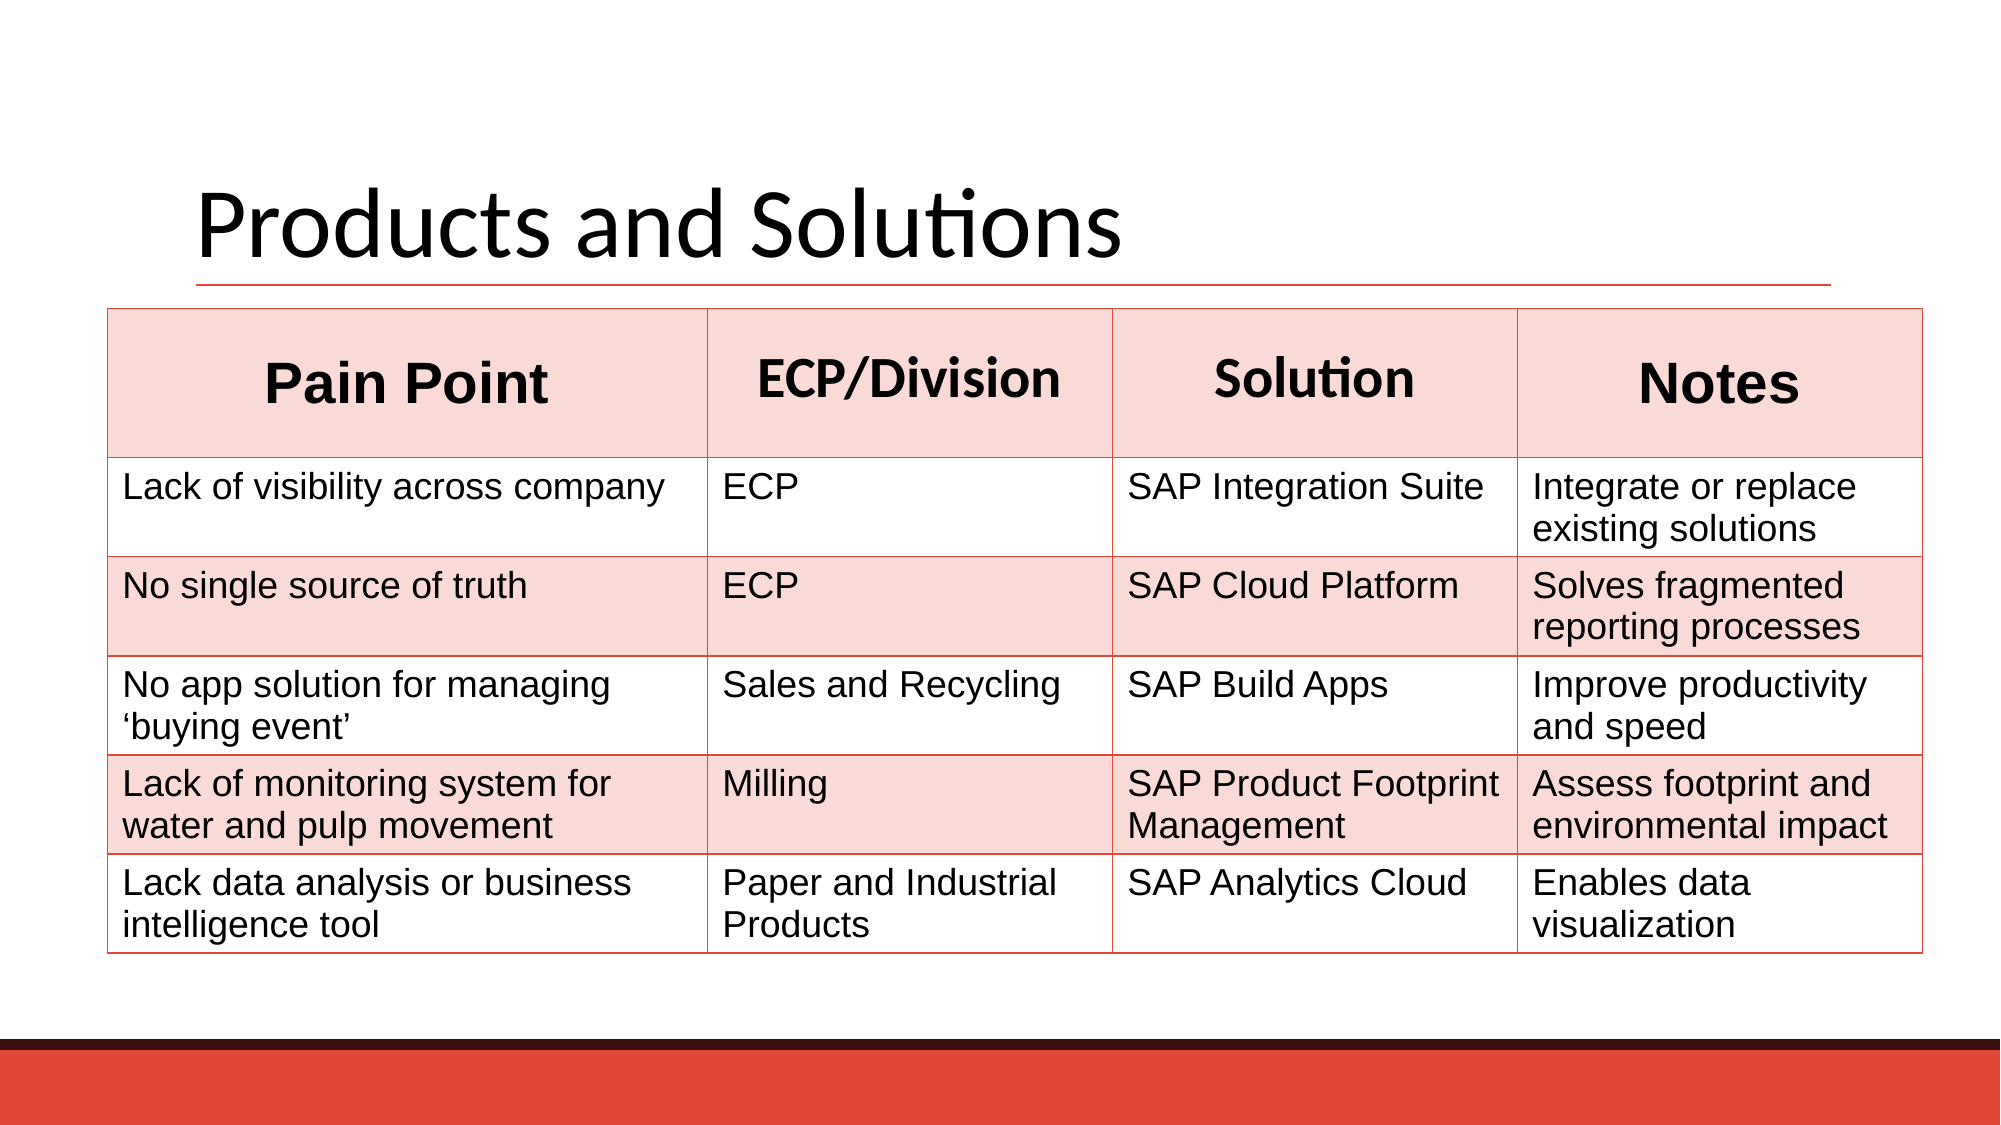

# Products and Solutions
| Pain Point | ECP/Division | Solution | Notes |
| --- | --- | --- | --- |
| Lack of visibility across company | ECP | SAP Integration Suite | Integrate or replace existing solutions |
| No single source of truth | ECP | SAP Cloud Platform | Solves fragmented reporting processes |
| No app solution for managing ‘buying event’ | Sales and Recycling | SAP Build Apps | Improve productivity and speed |
| Lack of monitoring system for water and pulp movement | Milling | SAP Product Footprint Management | Assess footprint and environmental impact |
| Lack data analysis or business intelligence tool | Paper and Industrial Products | SAP Analytics Cloud | Enables data visualization |